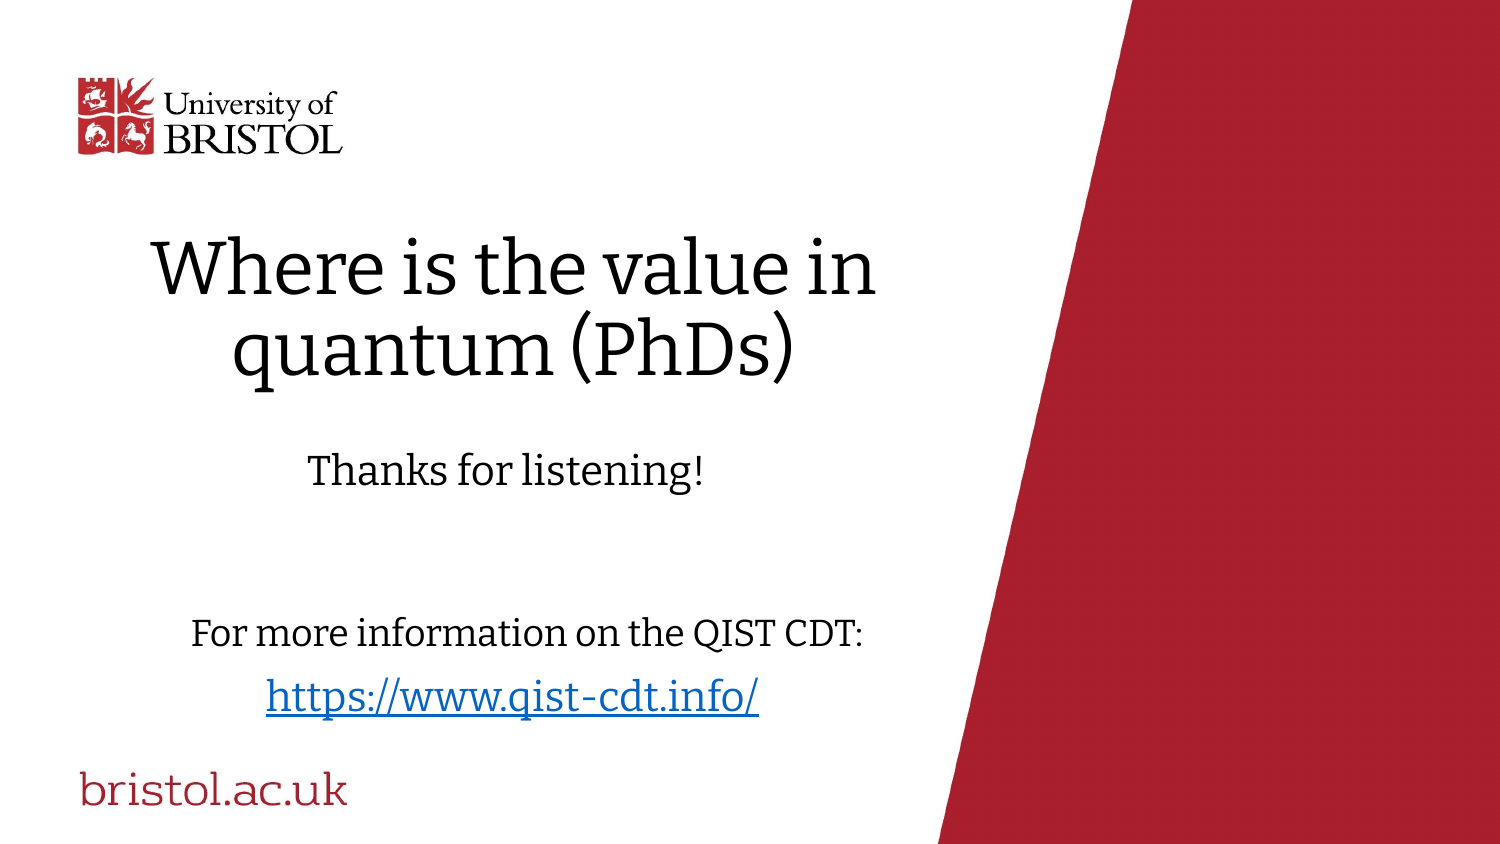

# Where is the value in quantum (PhDs)

Thanks for listening!
For more information on the QIST CDT:
https://www.qist-cdt.info/